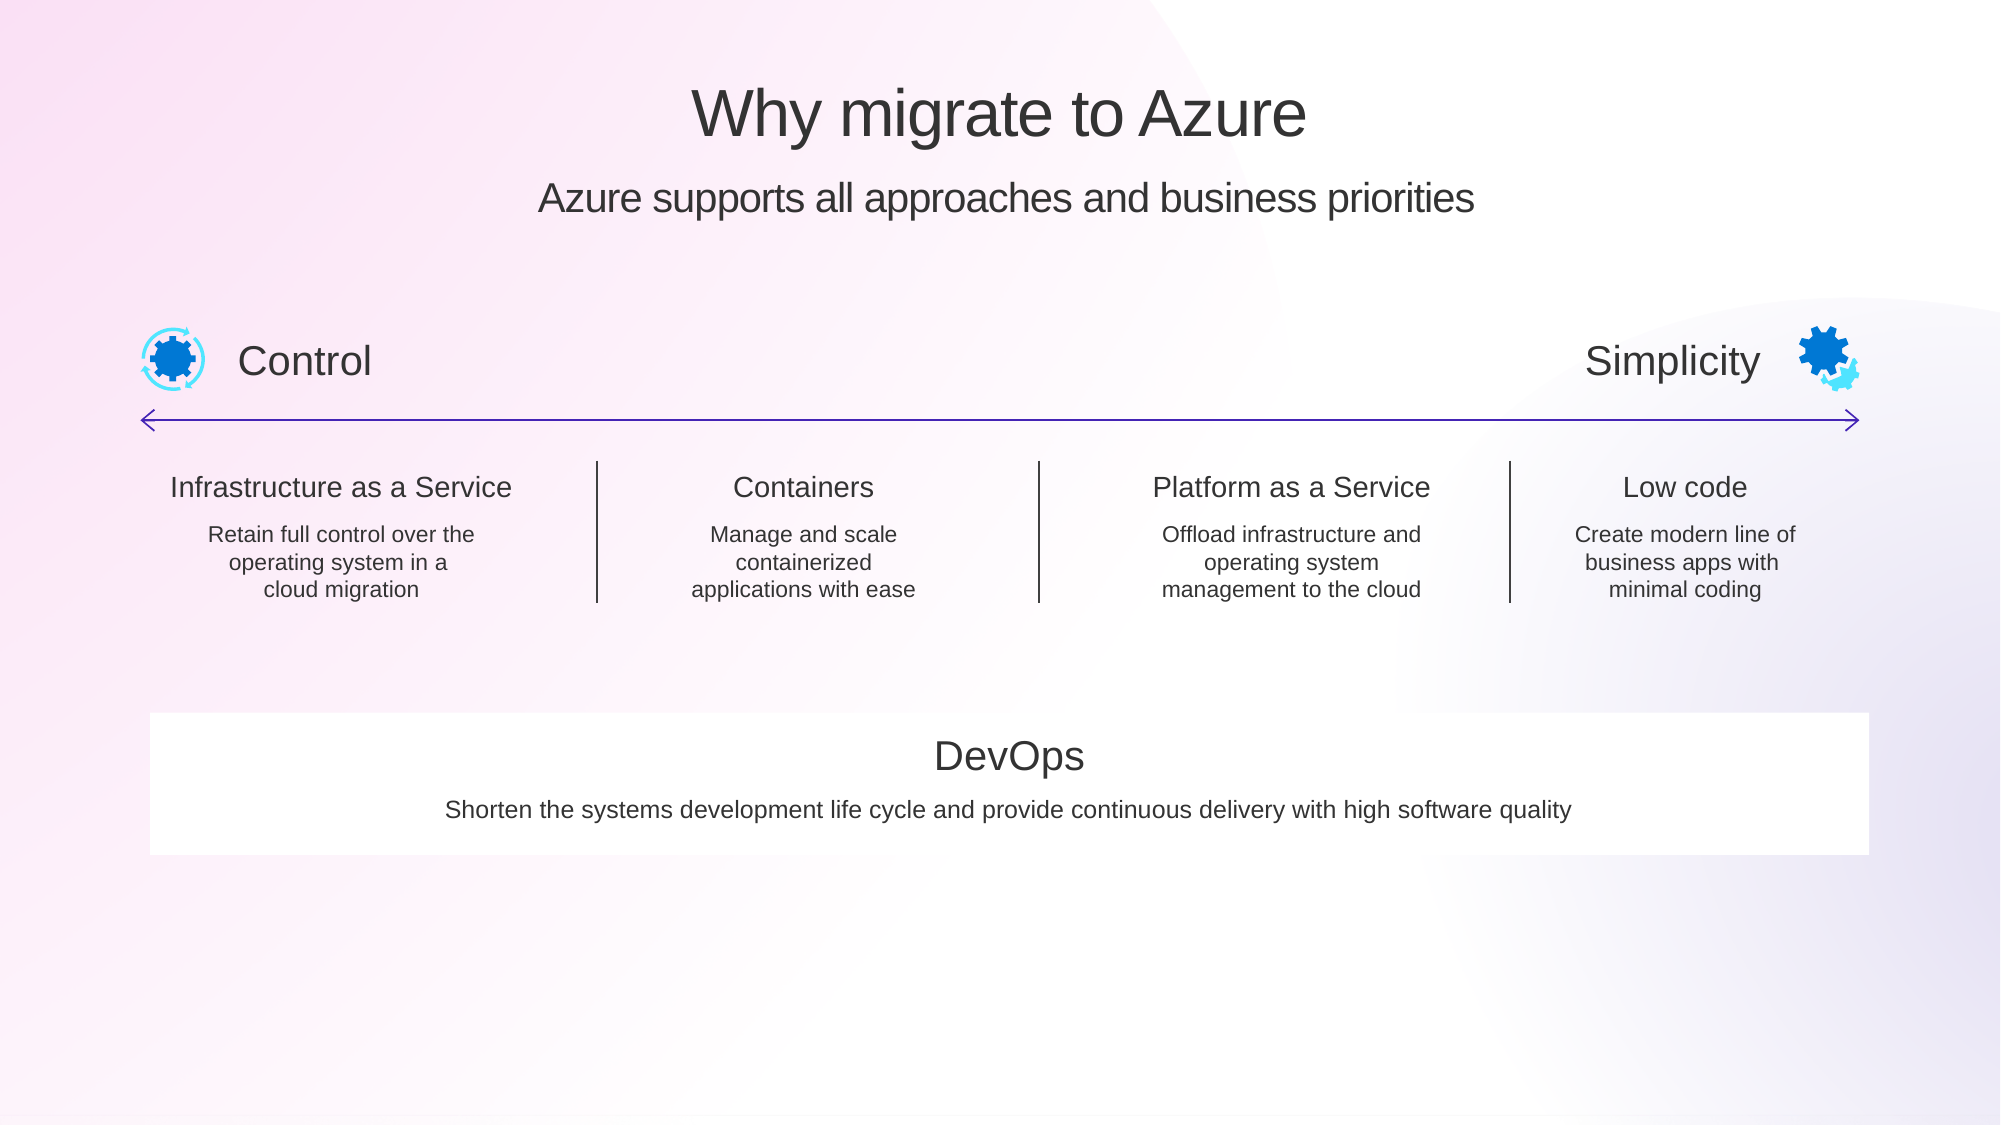

# Why migrate to Azure
Azure supports all approaches and business priorities
Control
Simplicity

Infrastructure as a Service
Retain full control over the operating system in a
cloud migration
Containers
Manage and scale containerized applications with ease
Platform as a Service
Offload infrastructure and operating system management to the cloud
Low code
Create modern line of business apps with
minimal coding
DevOps
Shorten the systems development life cycle and provide continuous delivery with high software quality